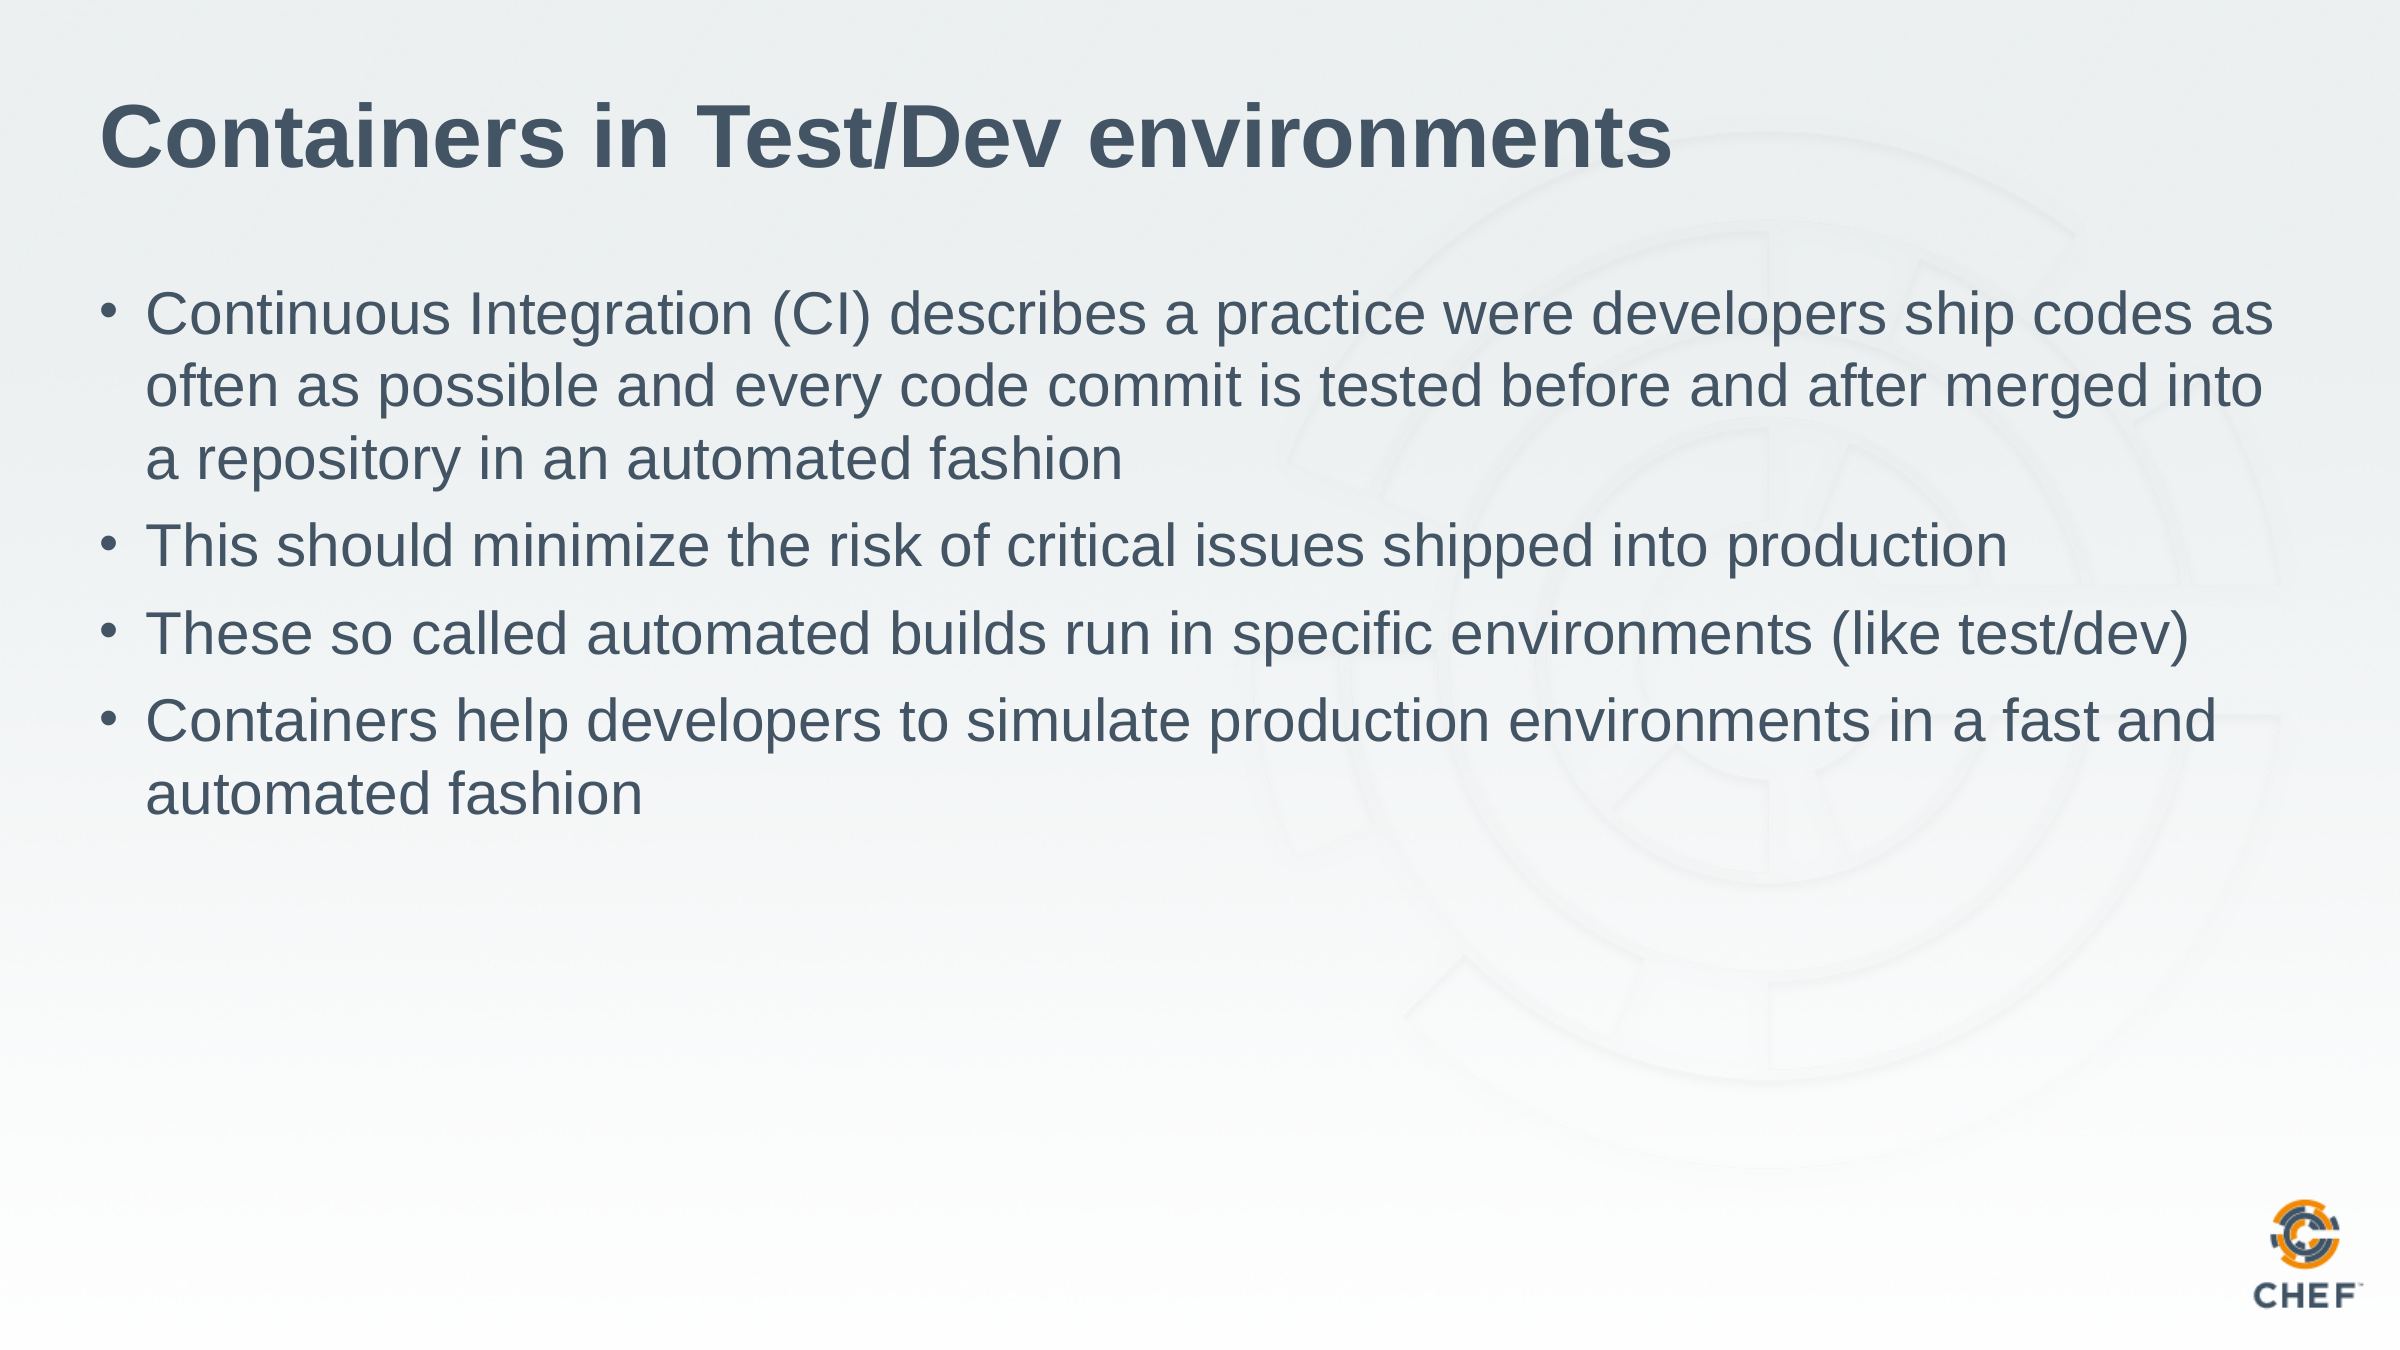

# Containers in Test/Dev environments
Continuous Integration (CI) describes a practice were developers ship codes as often as possible and every code commit is tested before and after merged into a repository in an automated fashion
This should minimize the risk of critical issues shipped into production
These so called automated builds run in specific environments (like test/dev)
Containers help developers to simulate production environments in a fast and automated fashion